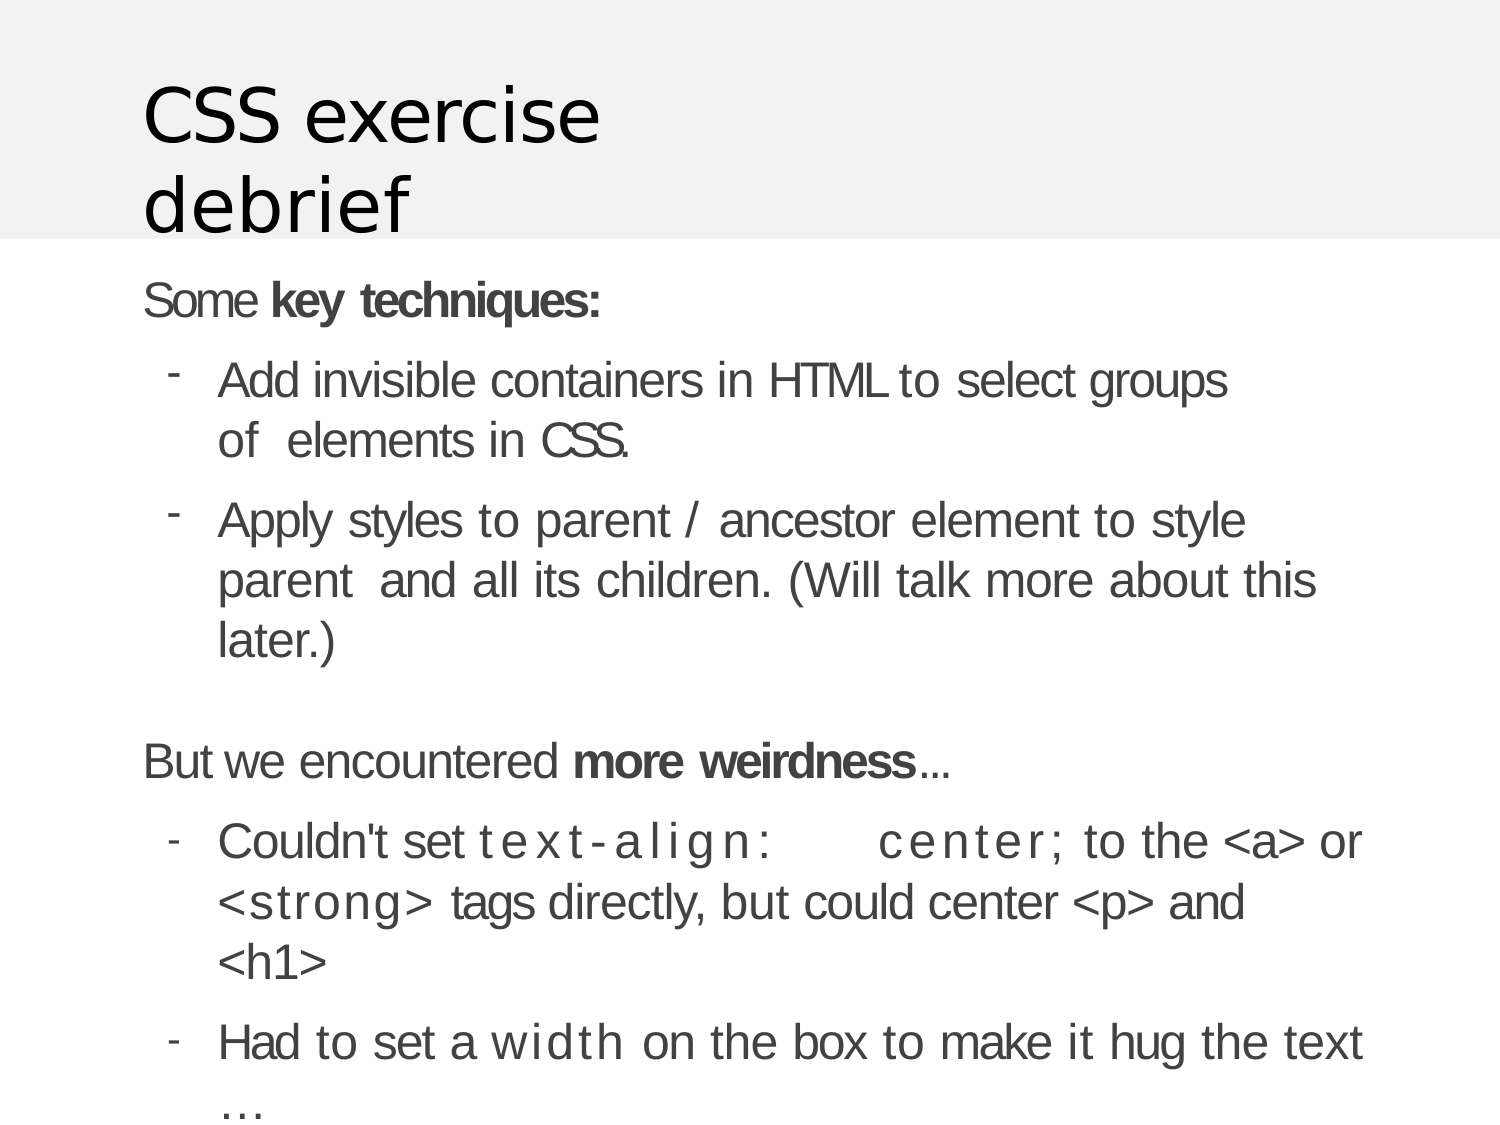

# CSS exercise debrief
Some key techniques:
Add invisible containers in HTML to select groups of  elements in CSS.
Apply styles to parent / ancestor element to style parent  and all its children. (Will talk more about this later.)

But we encountered more weirdness...
Couldn't set text-align:	center; to the <a> or
<strong> tags directly, but could center <p> and <h1>
Had to set a width on the box to make it hug the text …
any other way to do this?
How to center the box?! How do you highlight?!